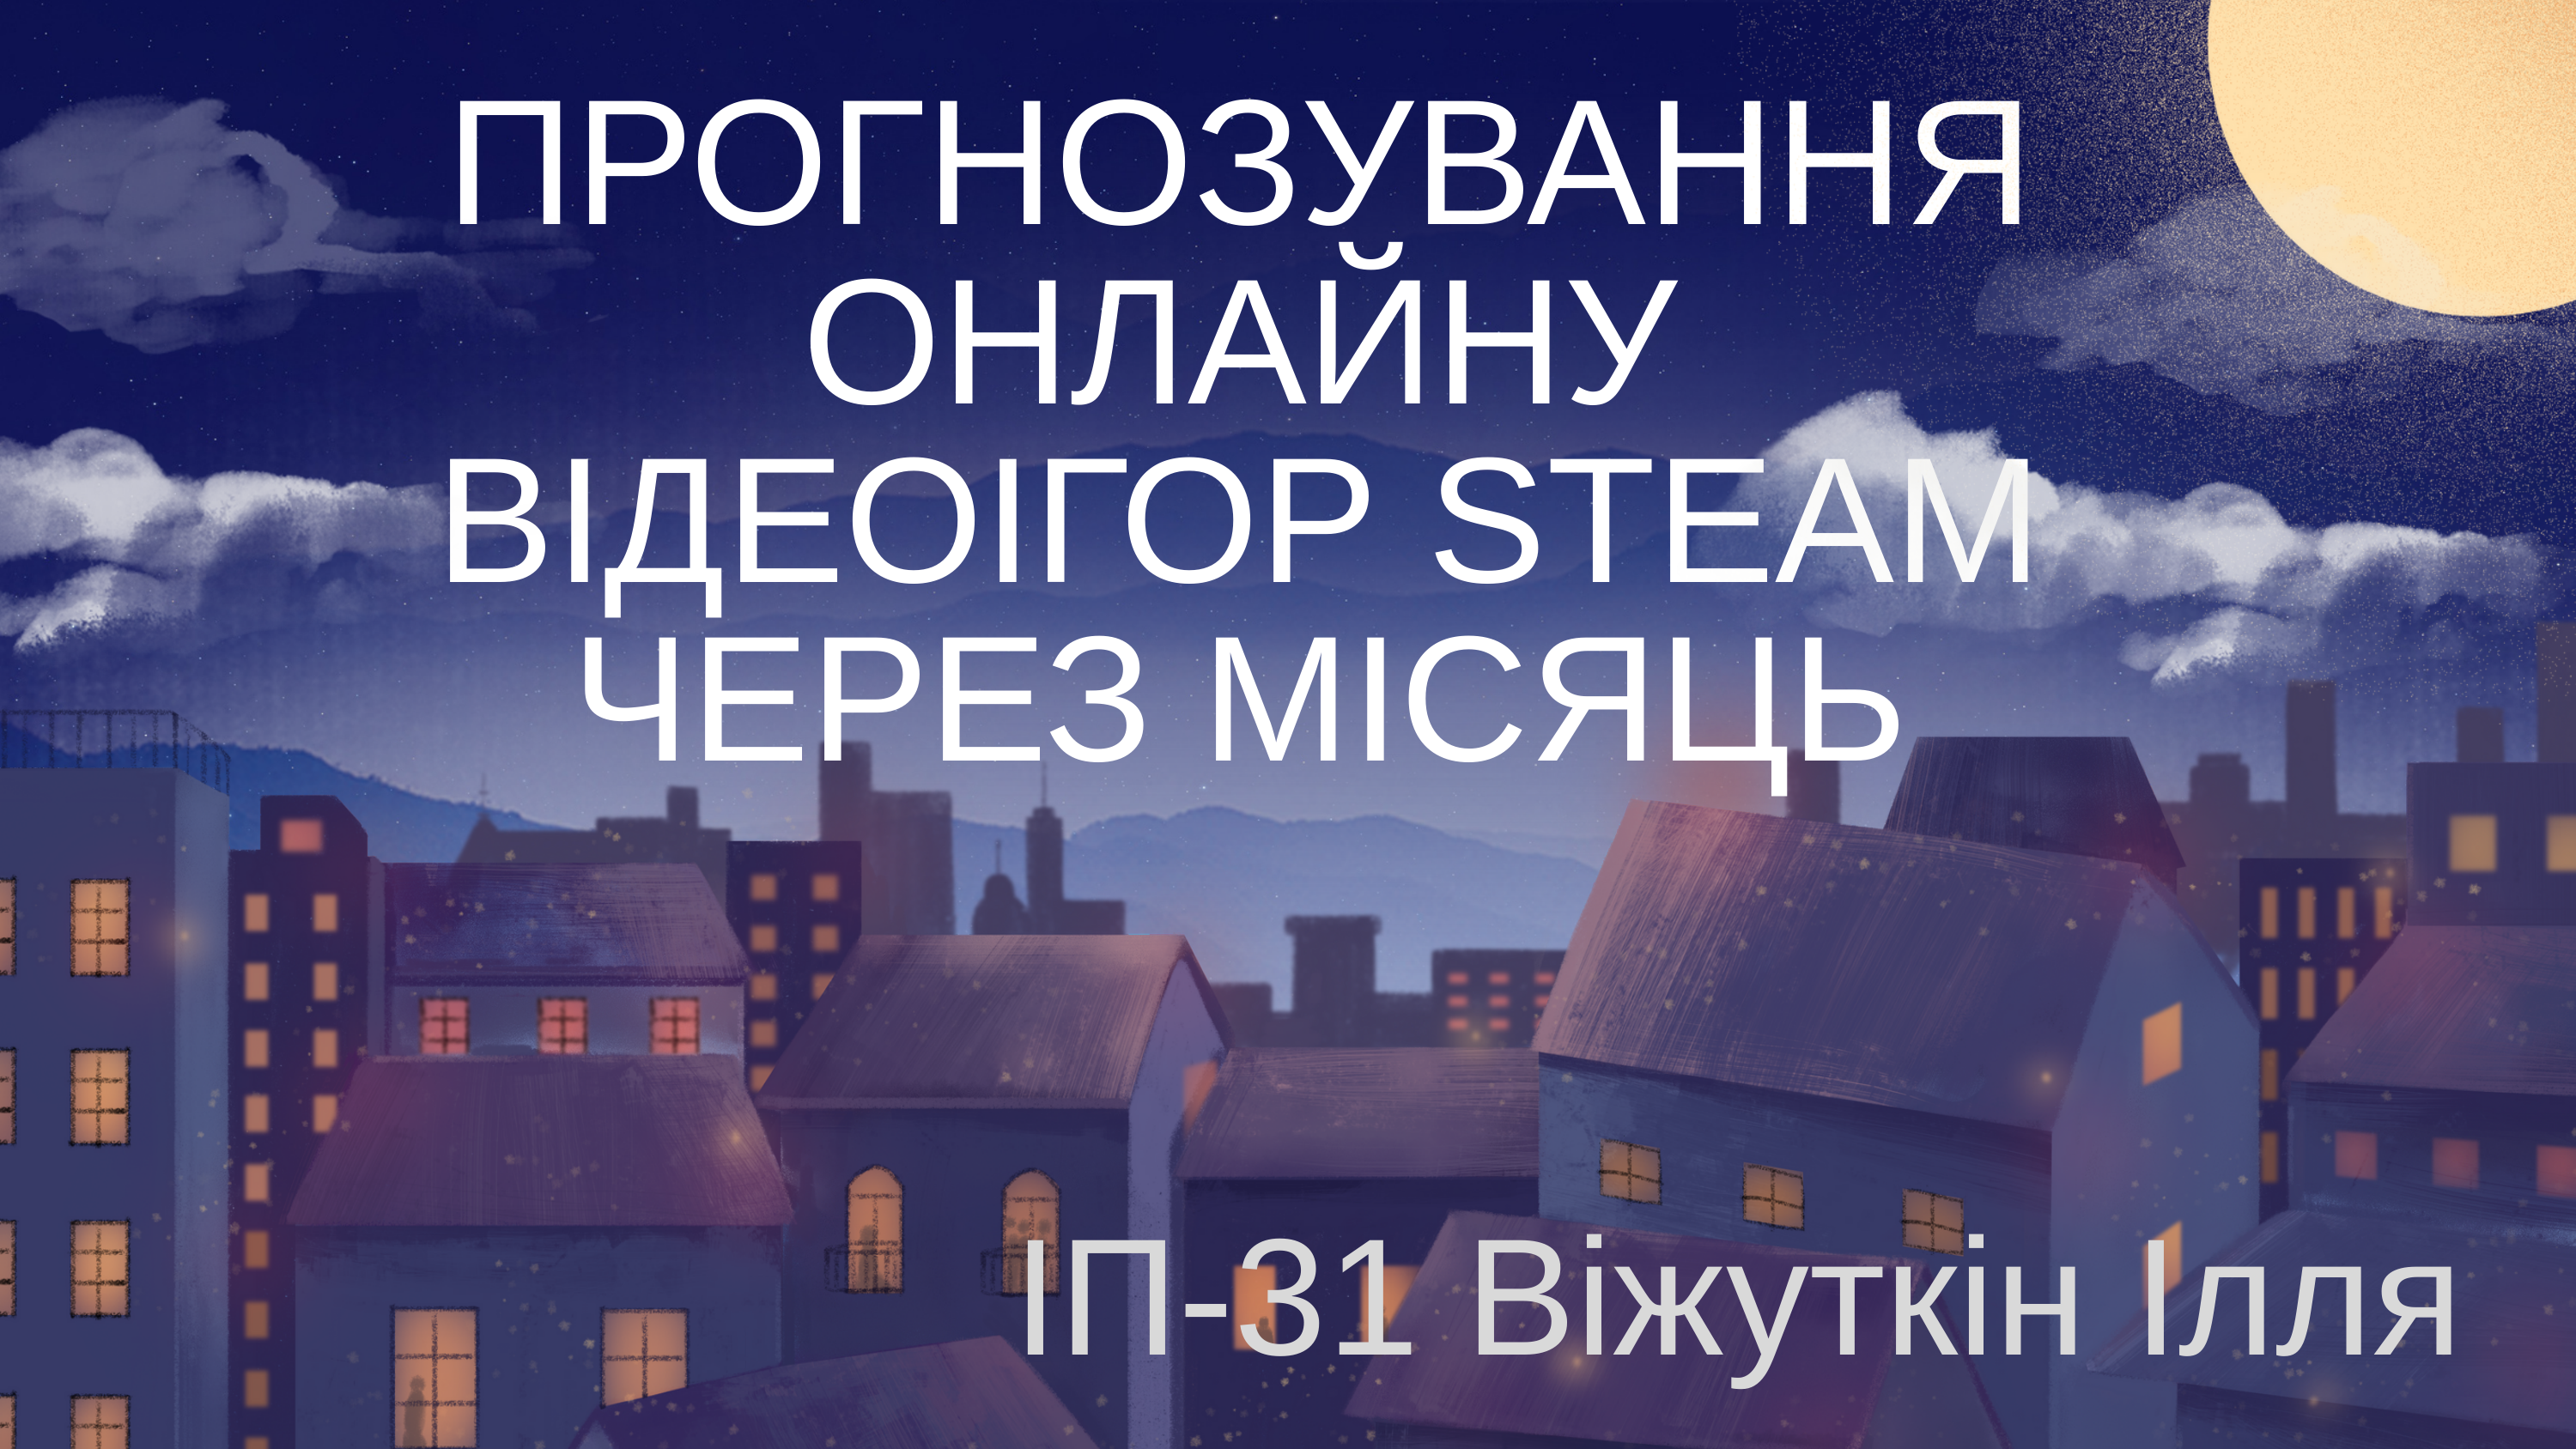

ПРОГНОЗУВАННЯ ОНЛАЙНУ ВІДЕОІГОР STEAM ЧЕРЕЗ МІСЯЦЬ

ІП-31 Віжуткін Ілля